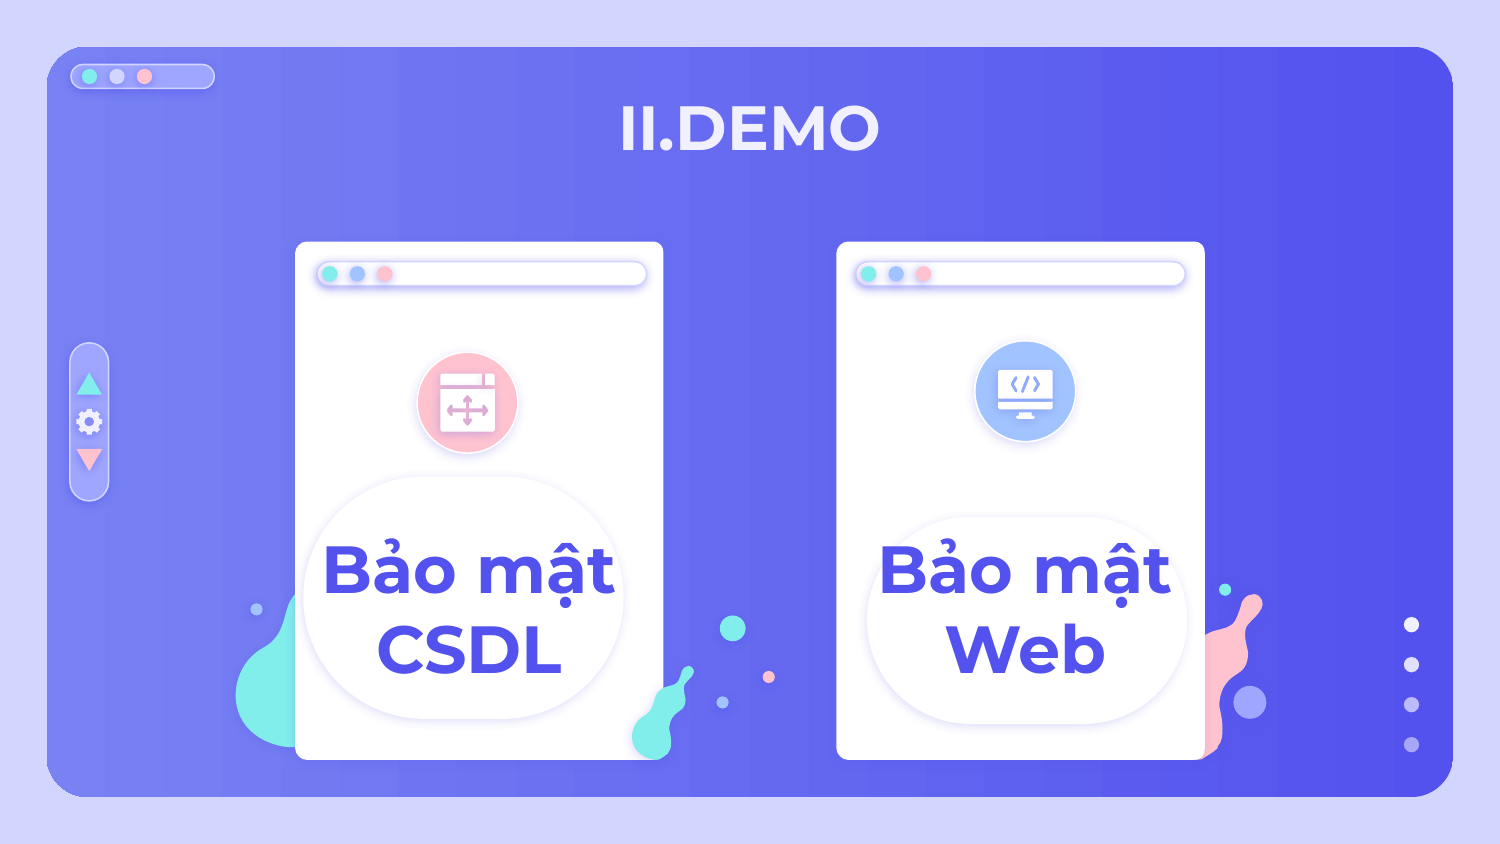

# II.DEMO

Bảo mật Web

Bảo mật CSDL